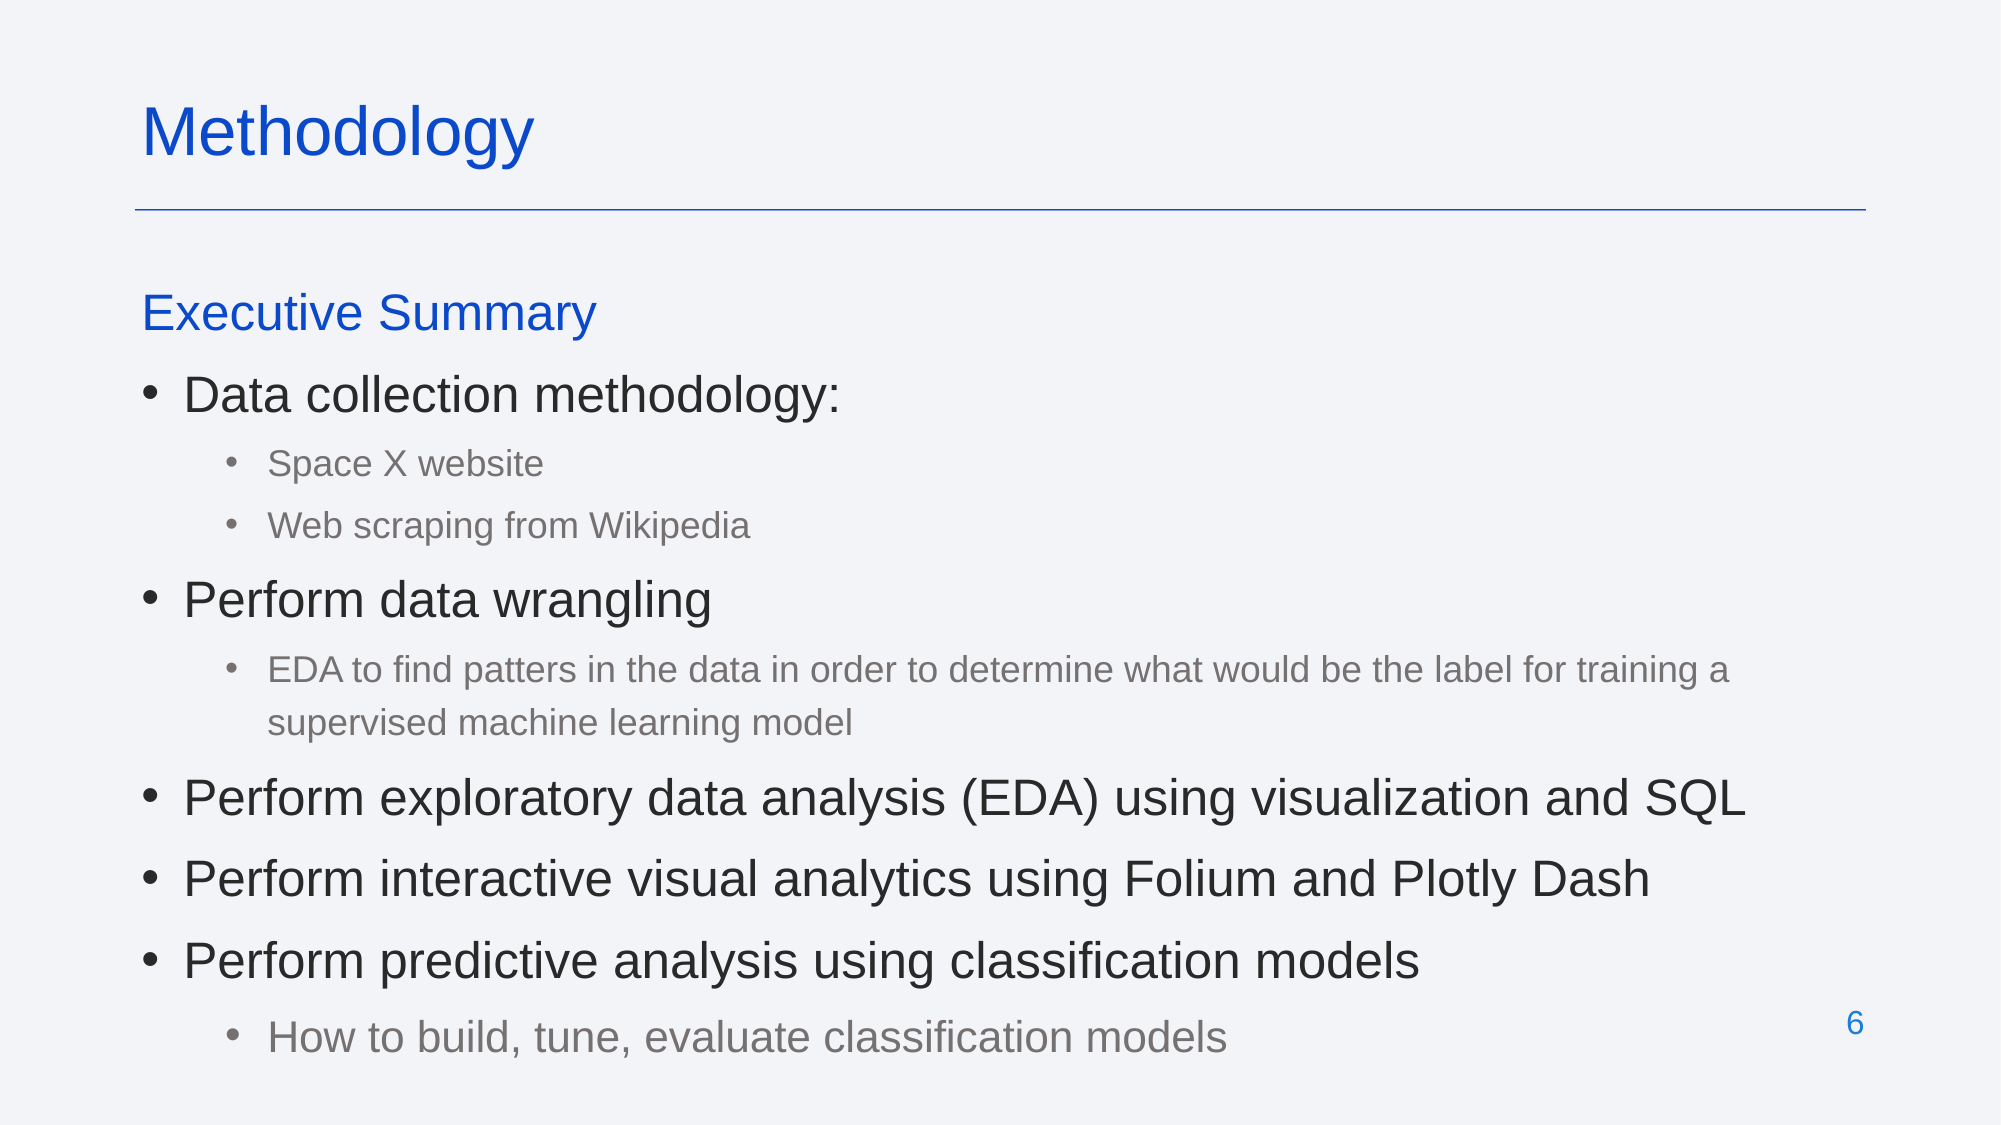

Methodology
Executive Summary
Data collection methodology:
Space X website
Web scraping from Wikipedia
Perform data wrangling
EDA to find patters in the data in order to determine what would be the label for training a supervised machine learning model
Perform exploratory data analysis (EDA) using visualization and SQL
Perform interactive visual analytics using Folium and Plotly Dash
Perform predictive analysis using classification models
How to build, tune, evaluate classification models

6